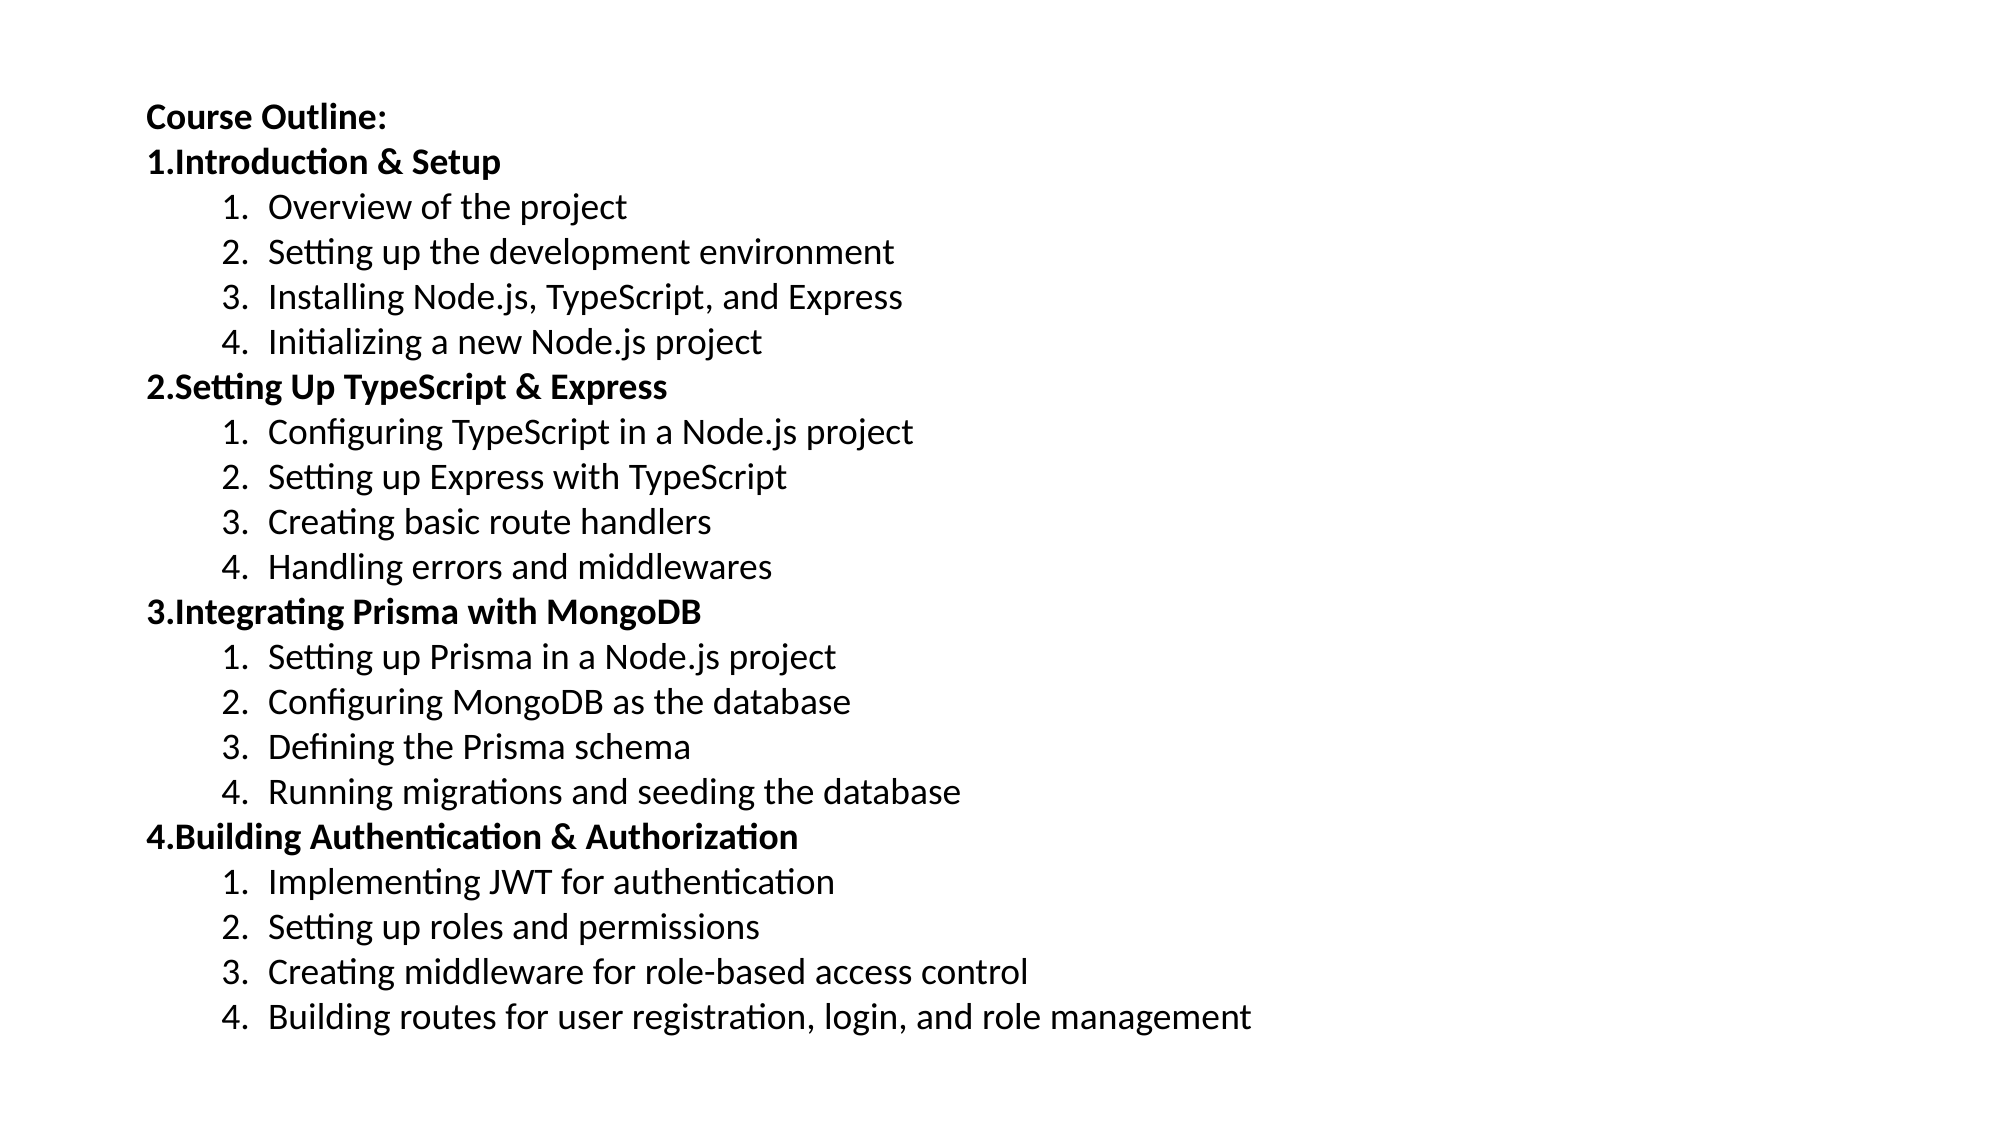

Course Outline:
Introduction & Setup
Overview of the project
Setting up the development environment
Installing Node.js, TypeScript, and Express
Initializing a new Node.js project
Setting Up TypeScript & Express
Configuring TypeScript in a Node.js project
Setting up Express with TypeScript
Creating basic route handlers
Handling errors and middlewares
Integrating Prisma with MongoDB
Setting up Prisma in a Node.js project
Configuring MongoDB as the database
Defining the Prisma schema
Running migrations and seeding the database
Building Authentication & Authorization
Implementing JWT for authentication
Setting up roles and permissions
Creating middleware for role-based access control
Building routes for user registration, login, and role management